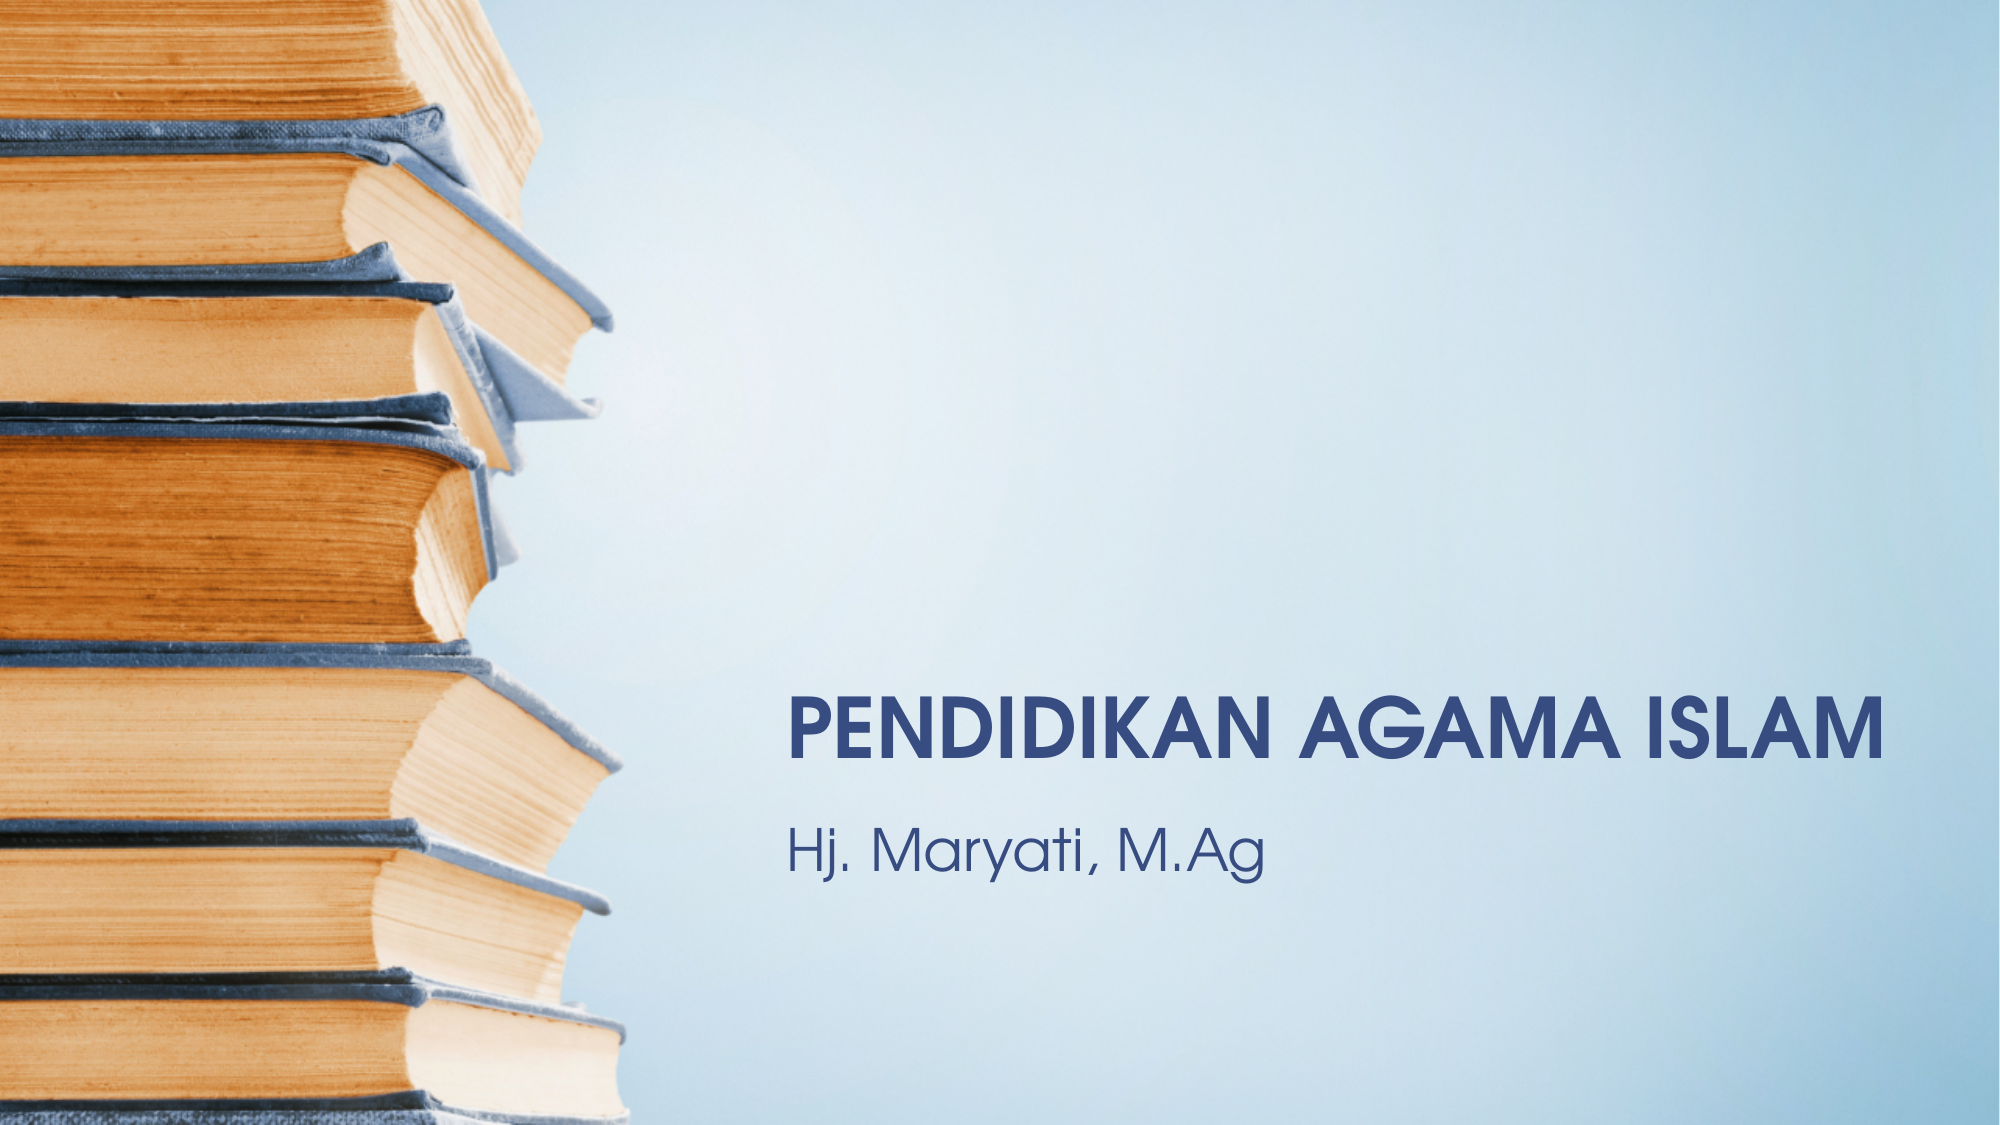

# PENDIDIKAN AGAMA ISLAM
Hj. Maryati, M.Ag